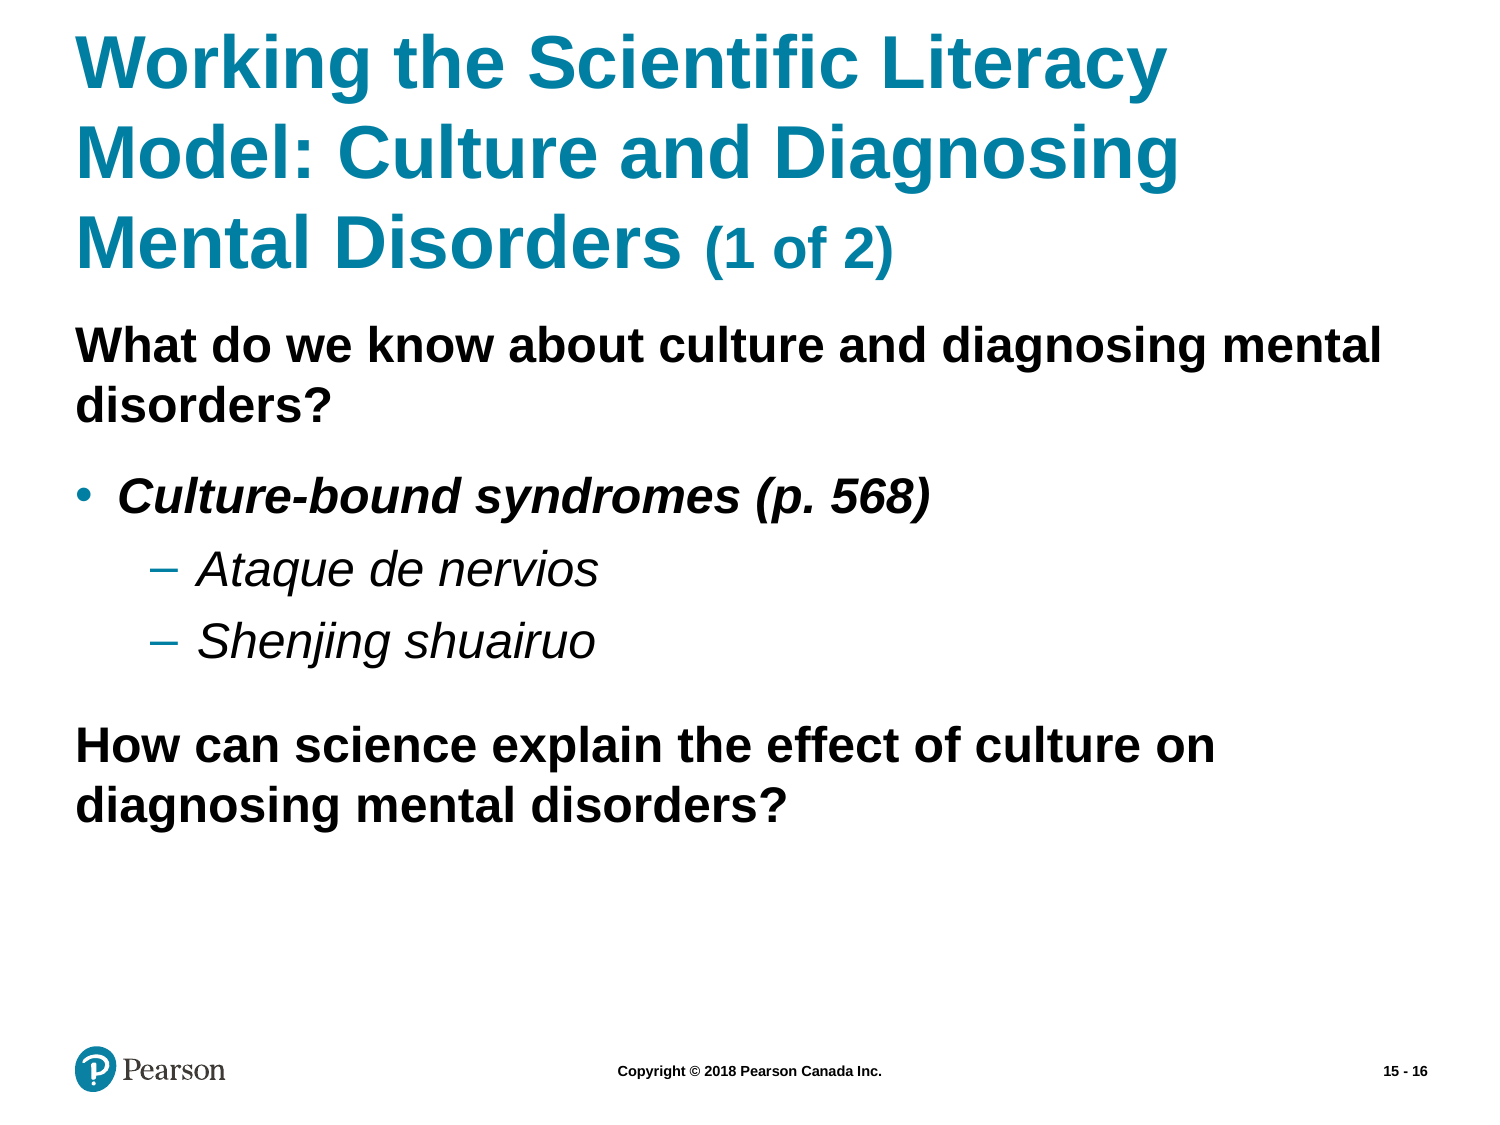

# Working the Scientific Literacy Model: Culture and Diagnosing Mental Disorders (1 of 2)
What do we know about culture and diagnosing mental disorders?
Culture-bound syndromes (p. 568)
Ataque de nervios
Shenjing shuairuo
How can science explain the effect of culture on diagnosing mental disorders?